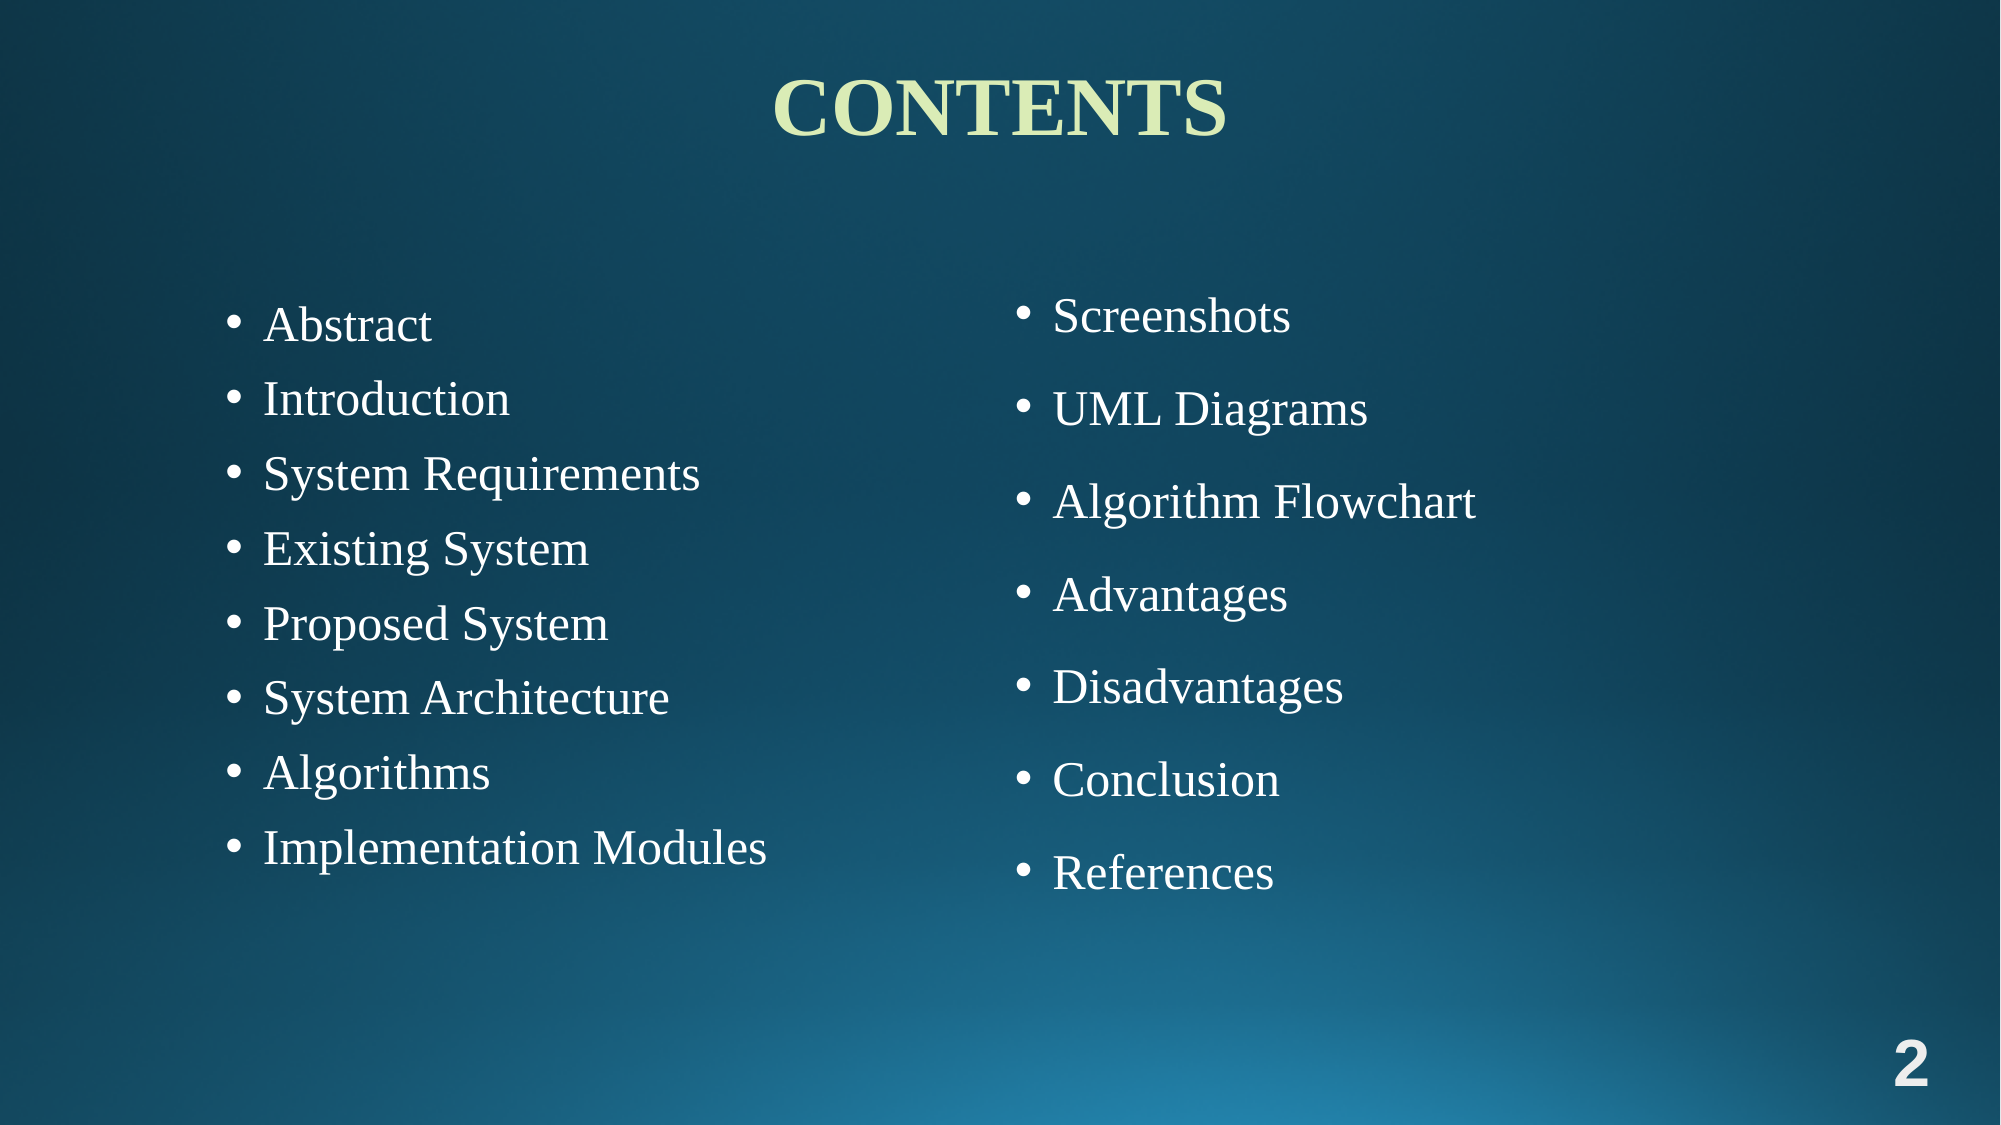

# CONTENTS
Screenshots
UML Diagrams
Algorithm Flowchart
Advantages
Disadvantages
Conclusion
References

Abstract
Introduction
System Requirements
Existing System
Proposed System
System Architecture
Algorithms
Implementation Modules

2